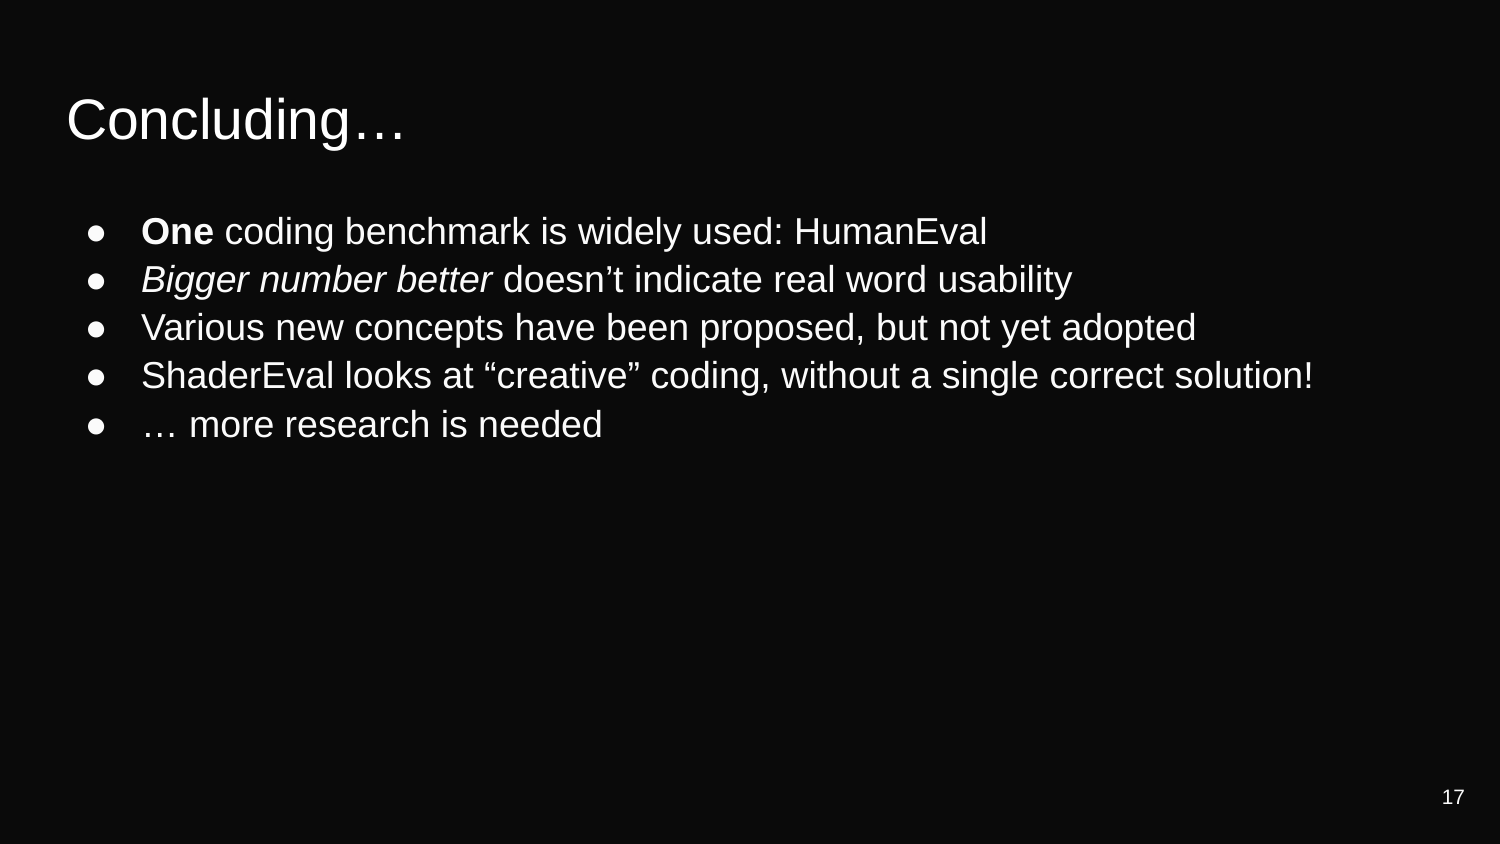

# Concluding…
One coding benchmark is widely used: HumanEval
Bigger number better doesn’t indicate real word usability
Various new concepts have been proposed, but not yet adopted
ShaderEval looks at “creative” coding, without a single correct solution!
… more research is needed
17